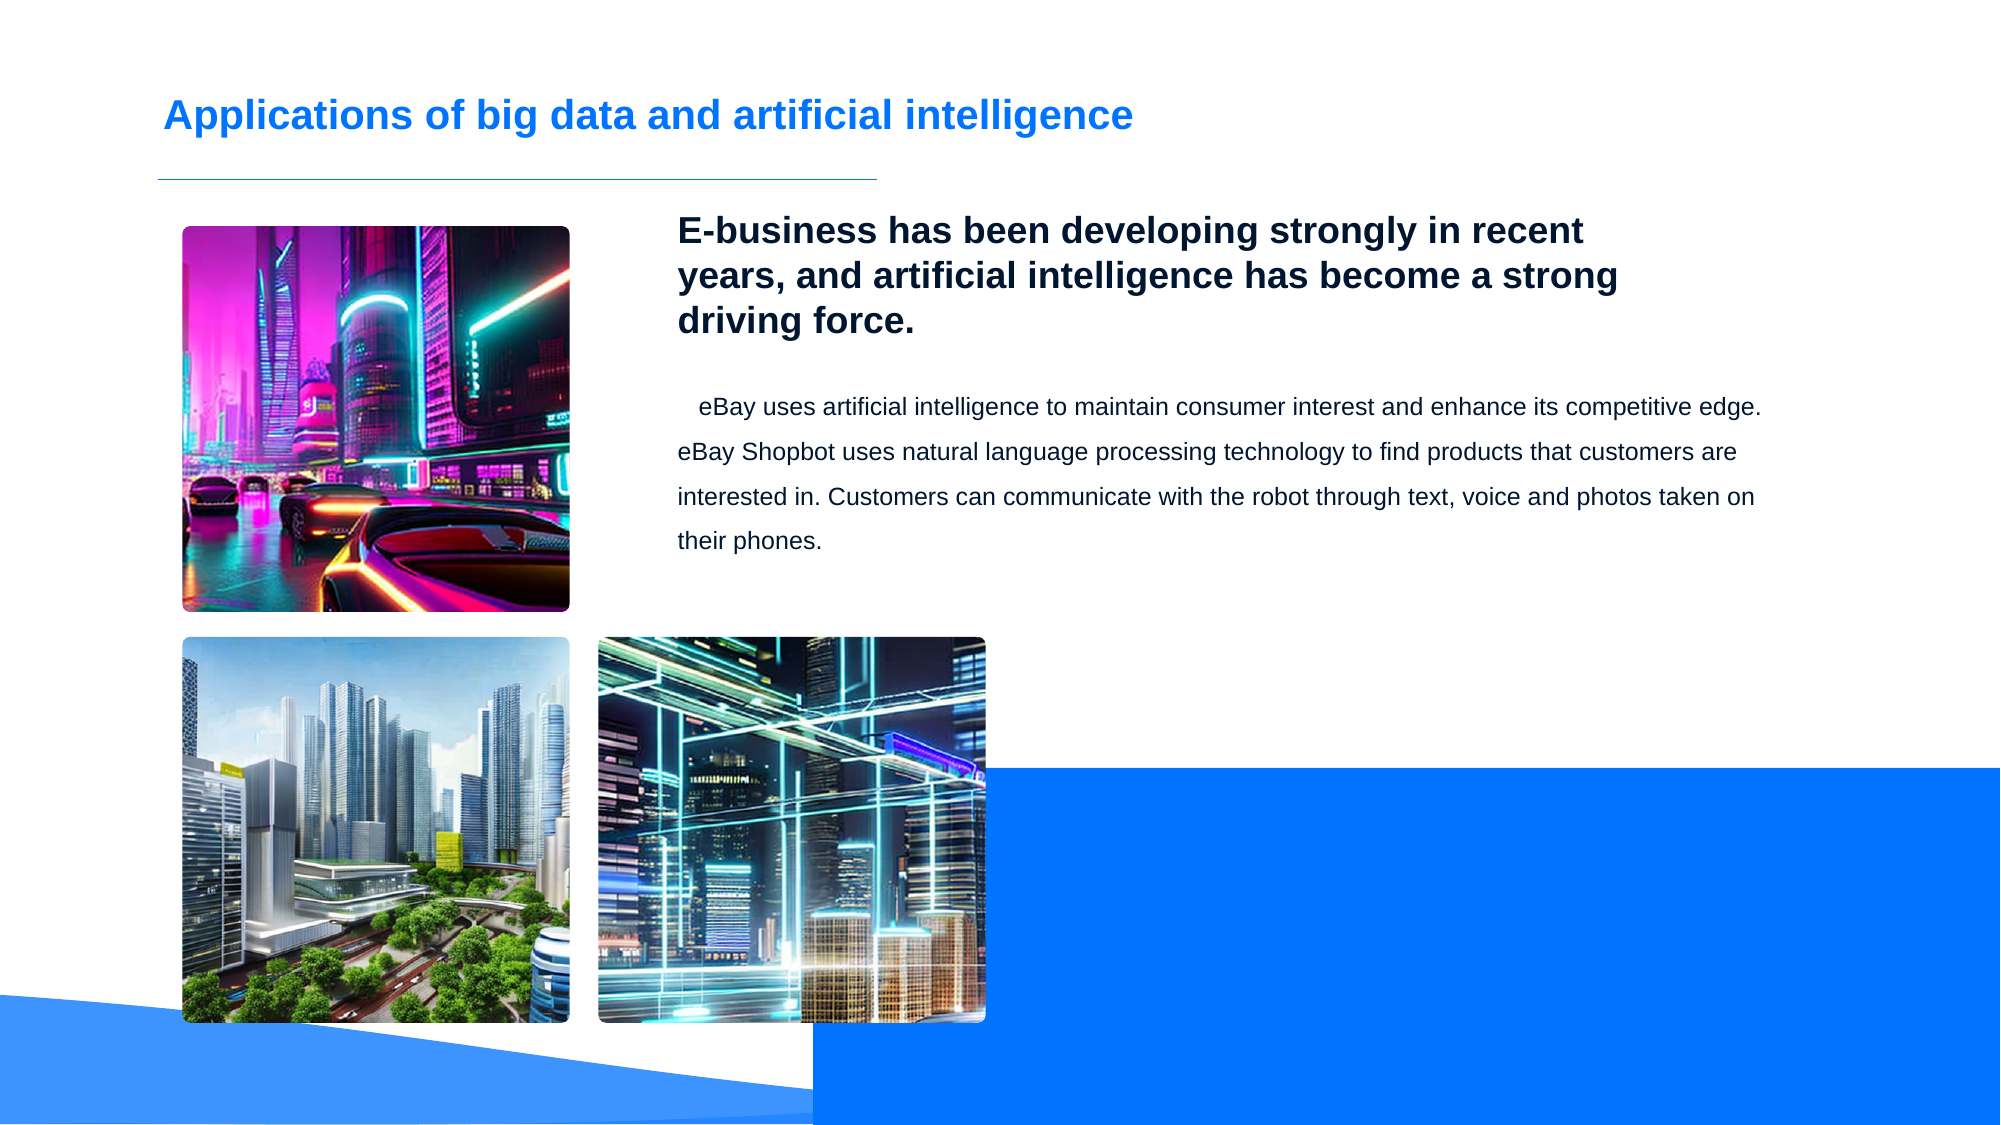

Applications of big data and artificial intelligence
E-business has been developing strongly in recent years, and artificial intelligence has become a strong driving force.

   eBay uses artificial intelligence to maintain consumer interest and enhance its competitive edge. eBay Shopbot uses natural language processing technology to find products that customers are interested in. Customers can communicate with the robot through text, voice and photos taken on their phones.